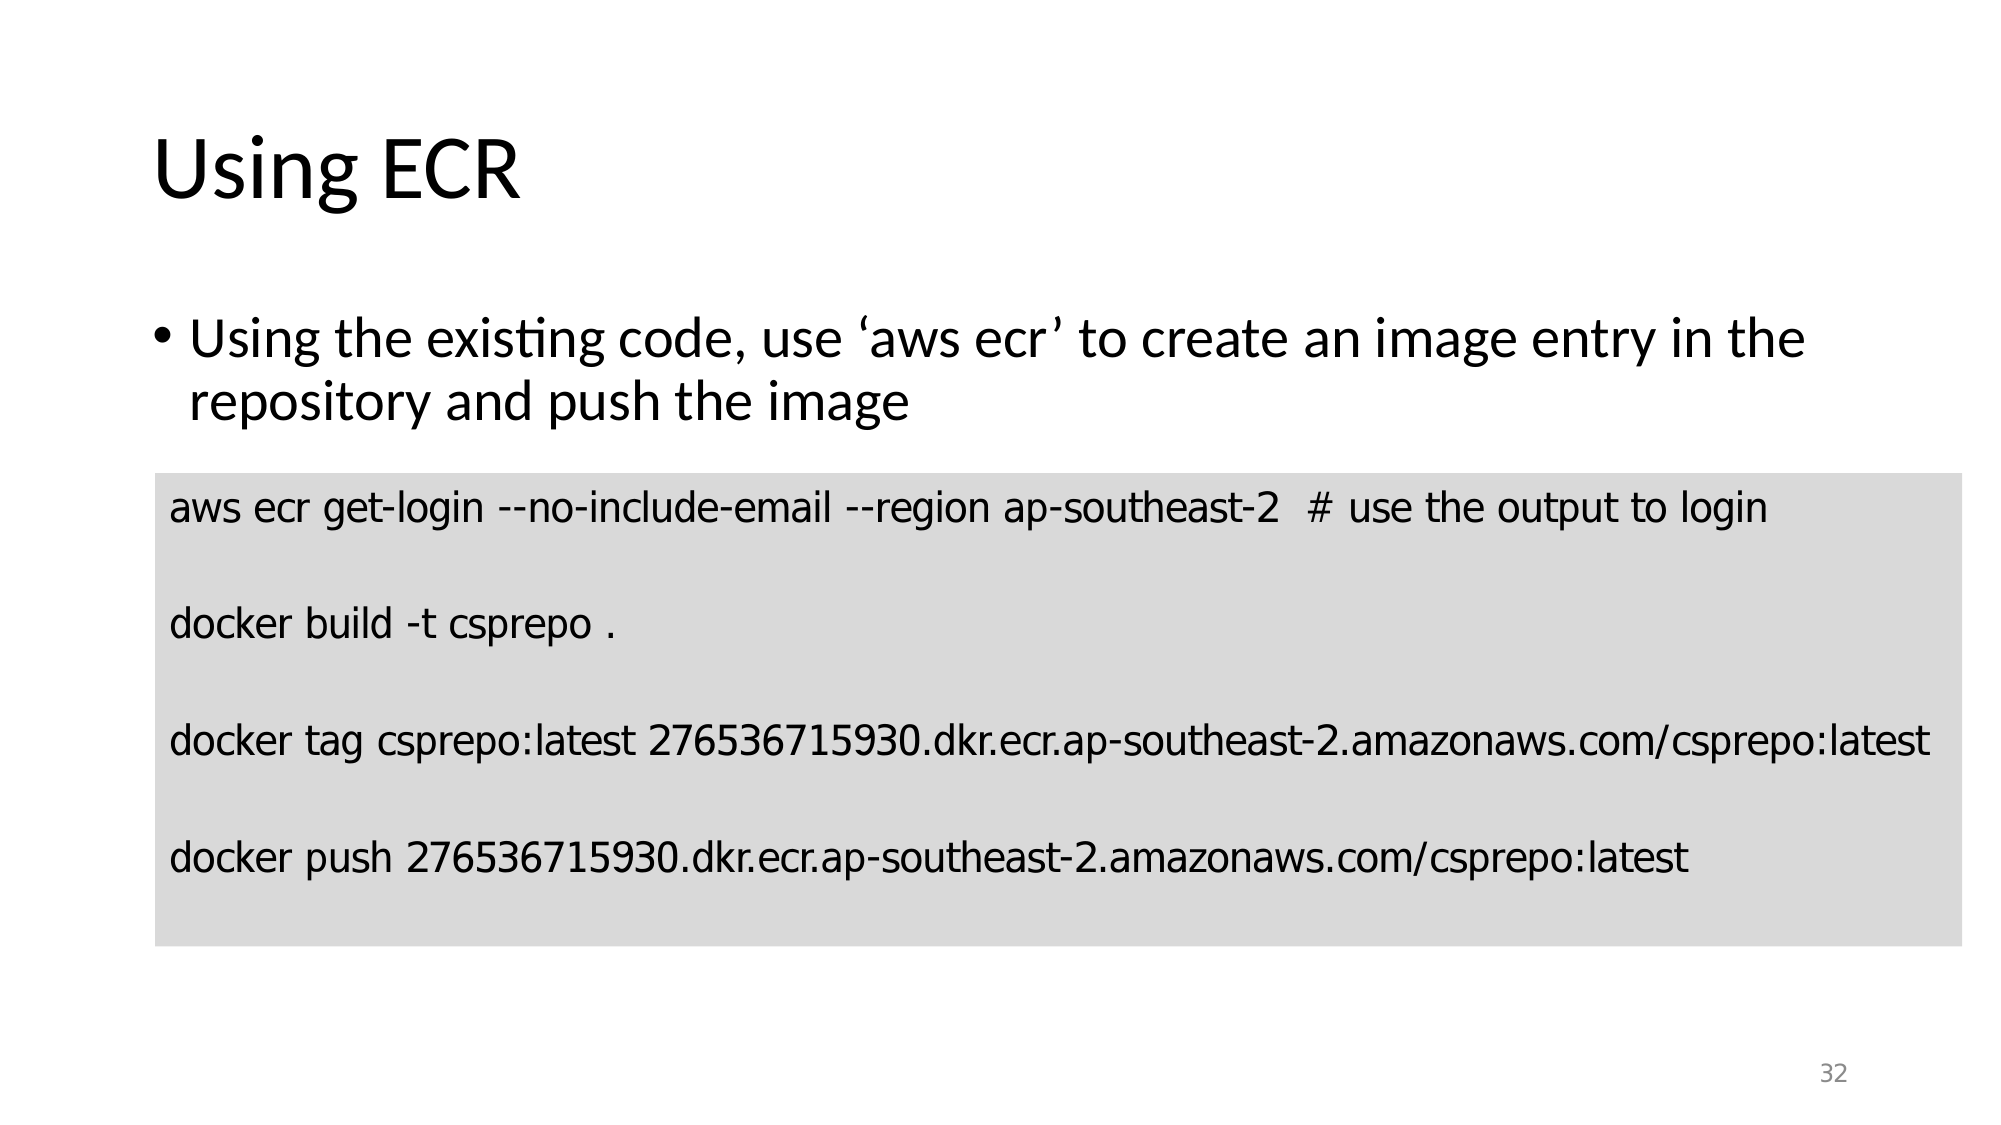

# Using ECR
Using the existing code, use ‘aws ecr’ to create an image entry in the repository and push the image

aws ecr get-login --no-include-email --region ap-southeast-2  # use the output to login

docker build -t csprepo .

docker tag csprepo:latest 276536715930.dkr.ecr.ap-southeast-2.amazonaws.com/csprepo:latest

docker push 276536715930.dkr.ecr.ap-southeast-2.amazonaws.com/csprepo:latest

32